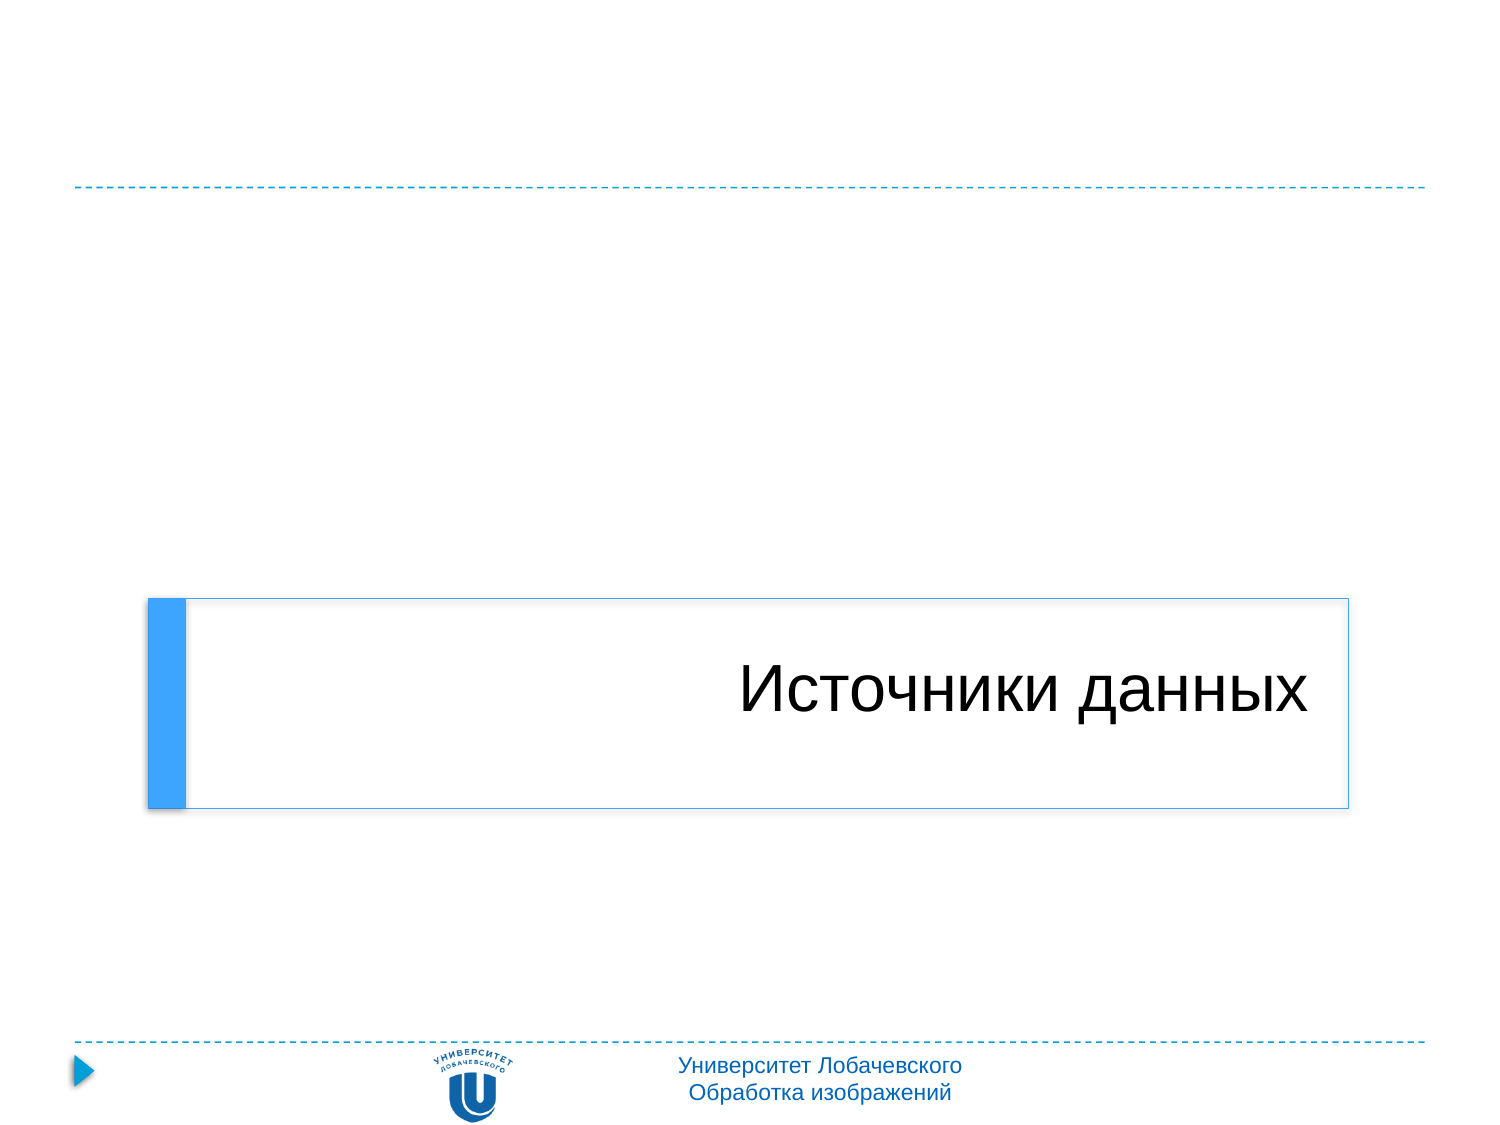

# Источники данных
2
Университет Лобачевского
Обработка изображений